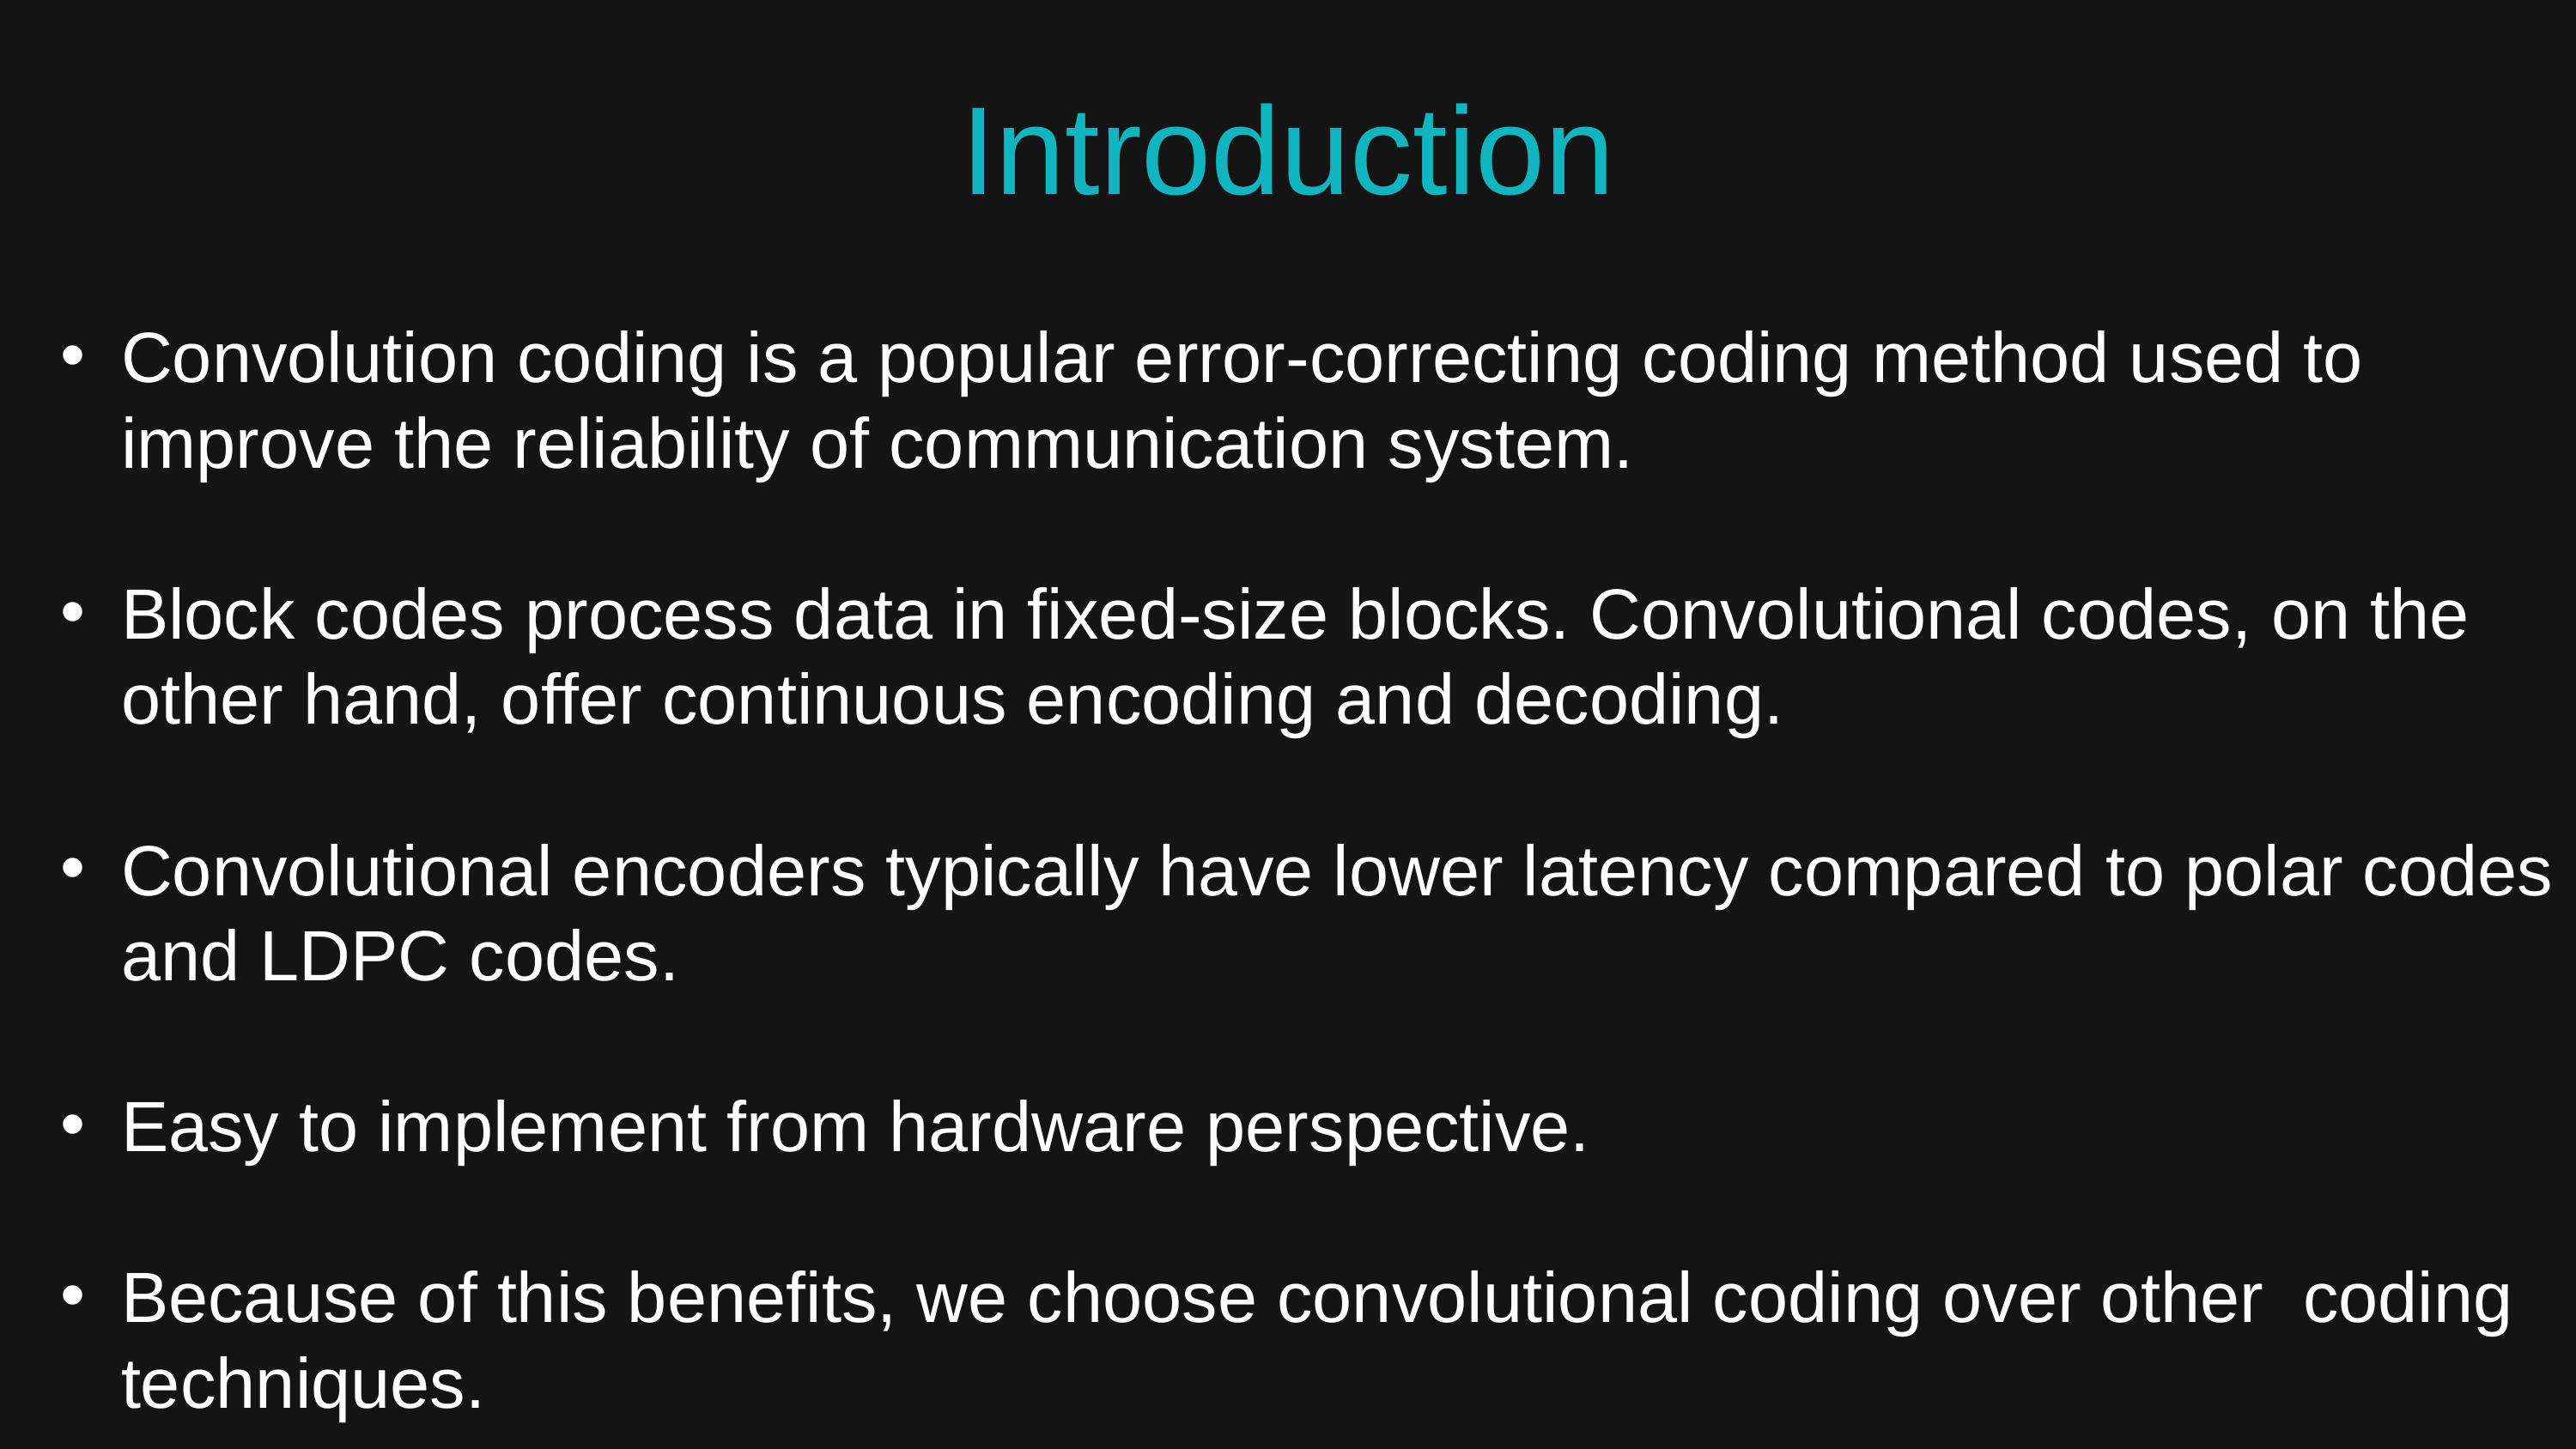

Introduction
Convolution coding is a popular error-correcting coding method used to improve the reliability of communication system.

Block codes process data in fixed-size blocks. Convolutional codes, on the other hand, offer continuous encoding and decoding.

Convolutional encoders typically have lower latency compared to polar codes and LDPC codes.

Easy to implement from hardware perspective.

Because of this benefits, we choose convolutional coding over other  coding techniques.